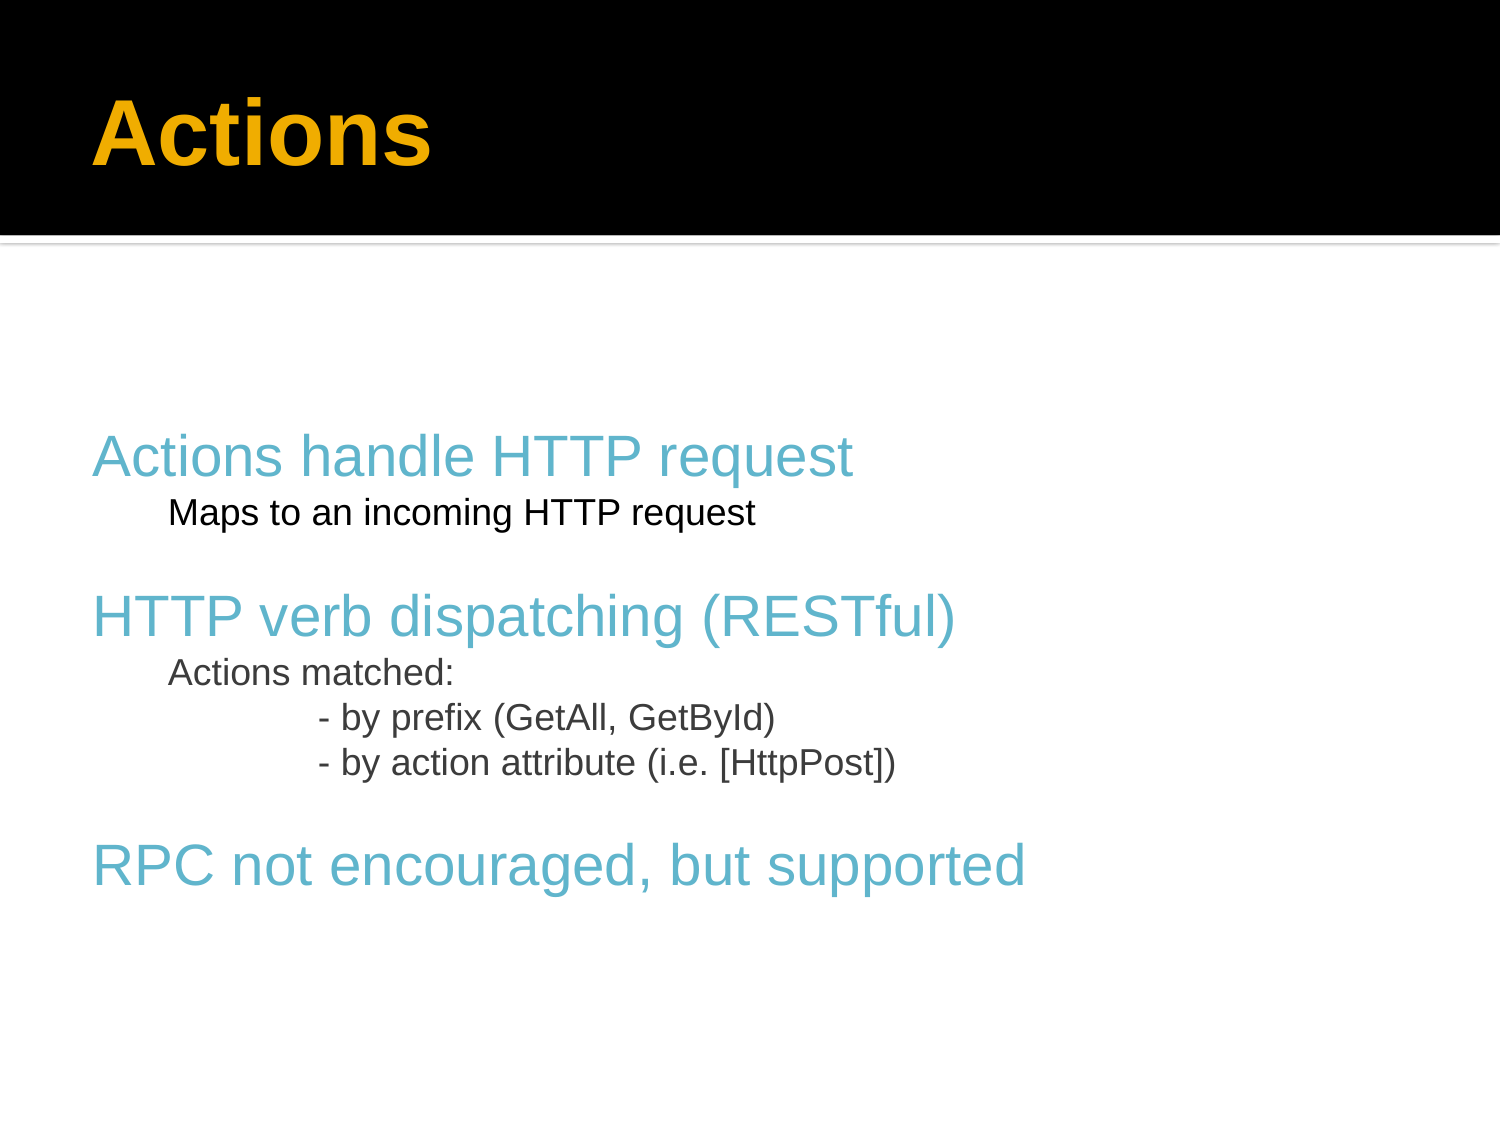

# Actions
Actions handle HTTP request
Maps to an incoming HTTP request

HTTP verb dispatching (RESTful)
Actions matched:
	- by prefix (GetAll, GetById)
	- by action attribute (i.e. [HttpPost])

RPC not encouraged, but supported